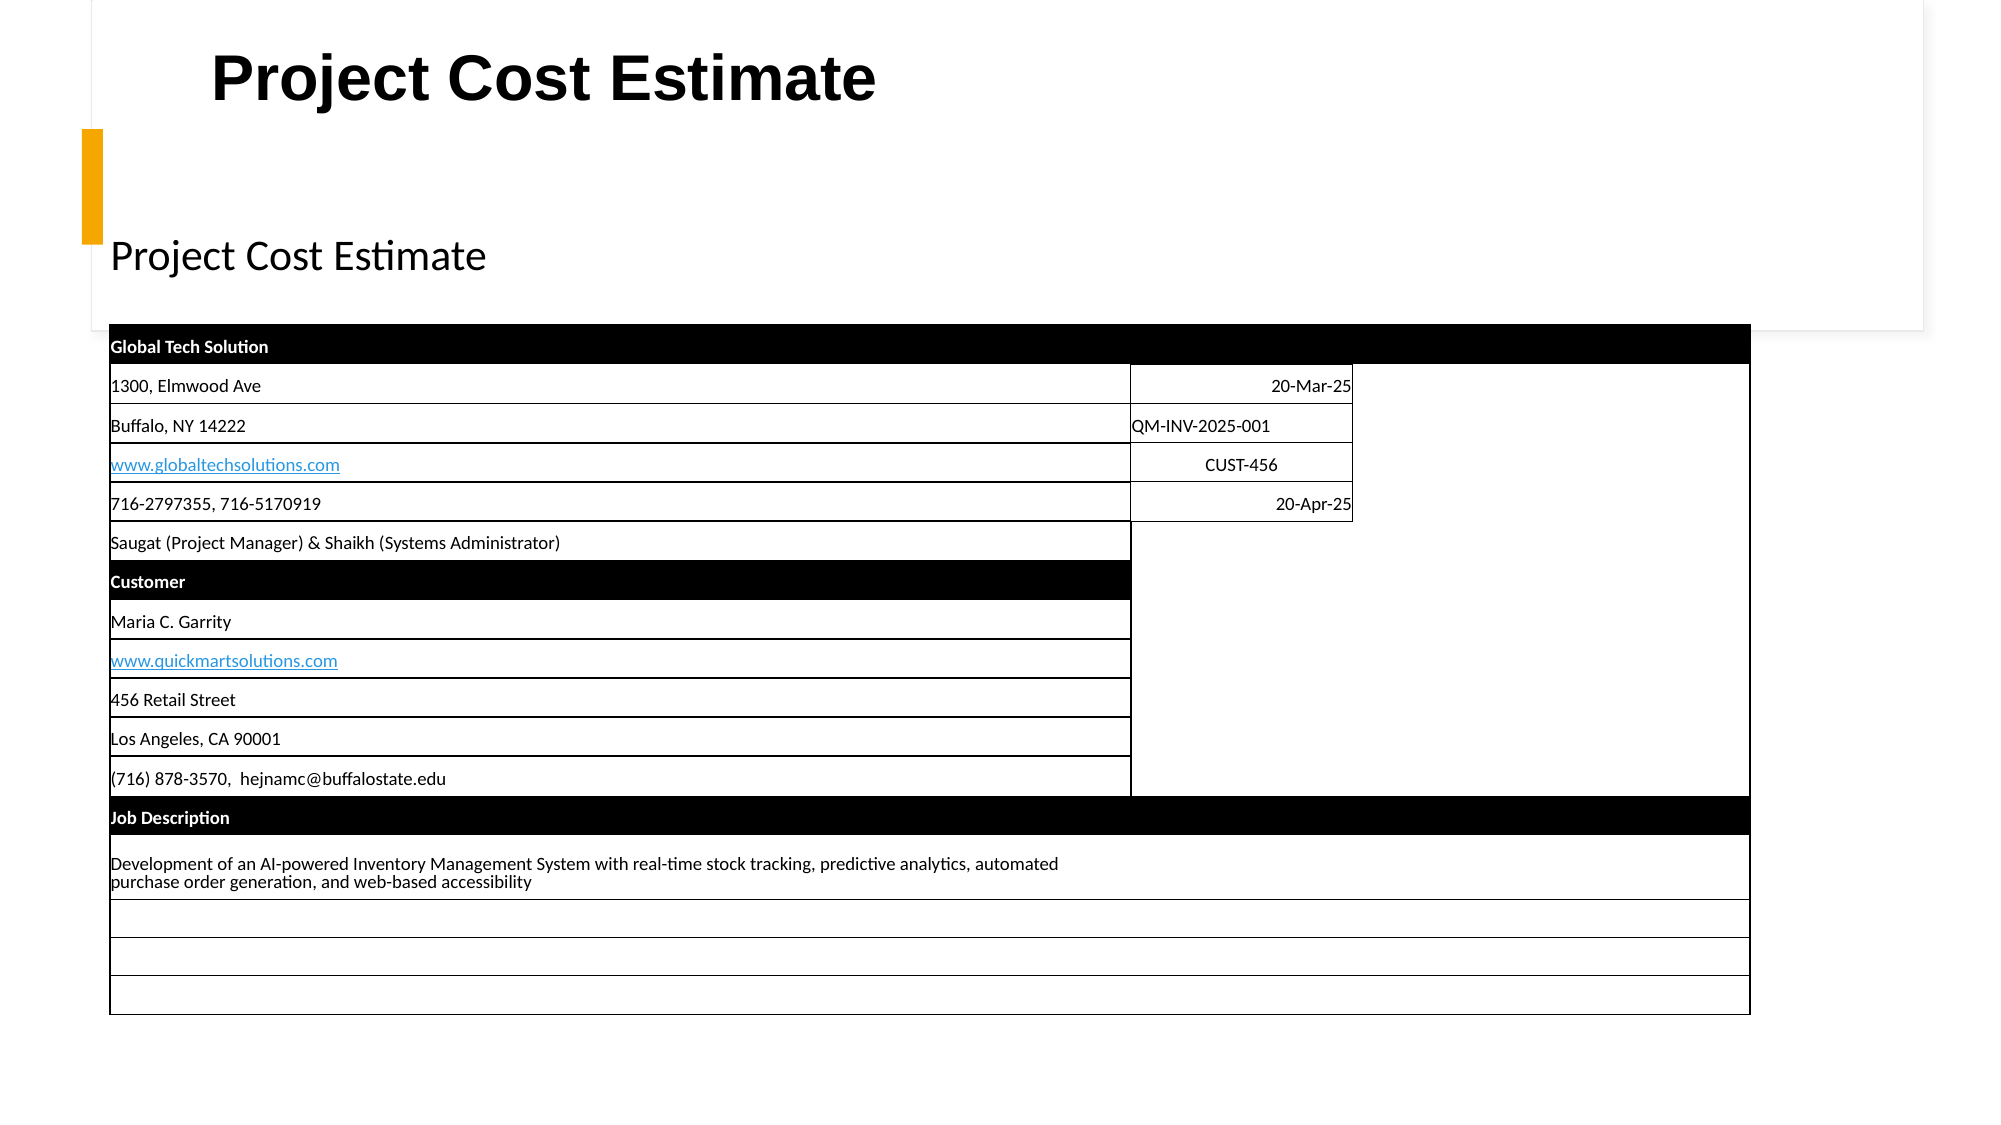

# Project Cost Estimate
| Project Cost Estimate |  |  |  |  |
| --- | --- | --- | --- | --- |
|  |  |  |  |  |
| Global Tech Solution |  |  |  |  |
| 1300, Elmwood Ave | 20-Mar-25 |  |  |  |
| Buffalo, NY 14222 | QM-INV-2025-001 |  |  |  |
| www.globaltechsolutions.com | CUST-456 |  |  |  |
| 716-2797355, 716-5170919 | 20-Apr-25 |  |  |  |
| Saugat (Project Manager) & Shaikh (Systems Administrator) |  |  |  |  |
| Customer |  |  |  |  |
| Maria C. Garrity |  |  |  |  |
| www.quickmartsolutions.com |  |  |  |  |
| 456 Retail Street |  |  |  |  |
| Los Angeles, CA 90001 |  |  |  |  |
| (716) 878-3570, hejnamc@buffalostate.edu |  |  |  |  |
| Job Description |  |  |  |  |
| Development of an AI-powered Inventory Management System with real-time stock tracking, predictive analytics, automated purchase order generation, and web-based accessibility |  |  |  |  |
|  |  |  |  |  |
|  |  |  |  |  |
|  |  |  |  |  |